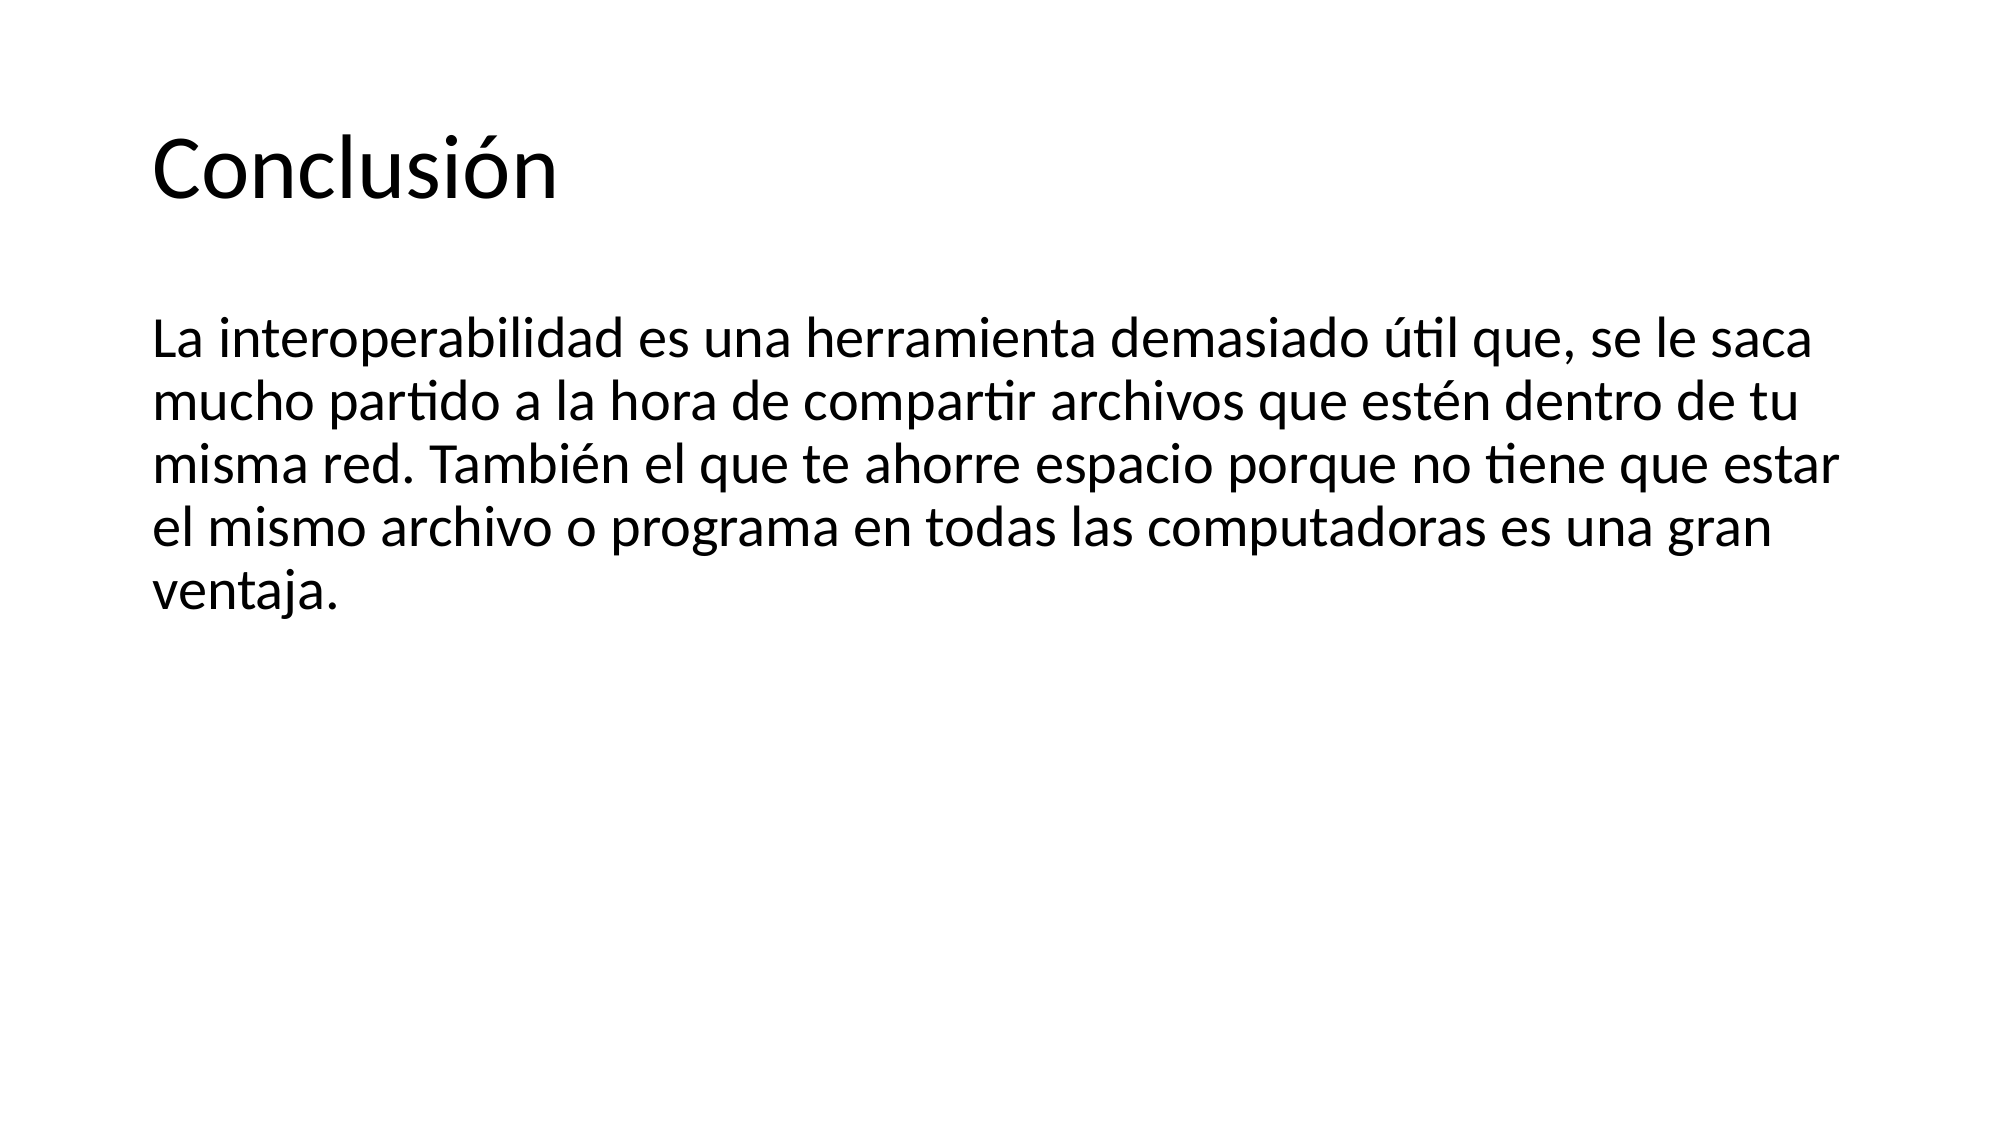

# Conclusión
La interoperabilidad es una herramienta demasiado útil que, se le saca mucho partido a la hora de compartir archivos que estén dentro de tu misma red. También el que te ahorre espacio porque no tiene que estar el mismo archivo o programa en todas las computadoras es una gran ventaja.